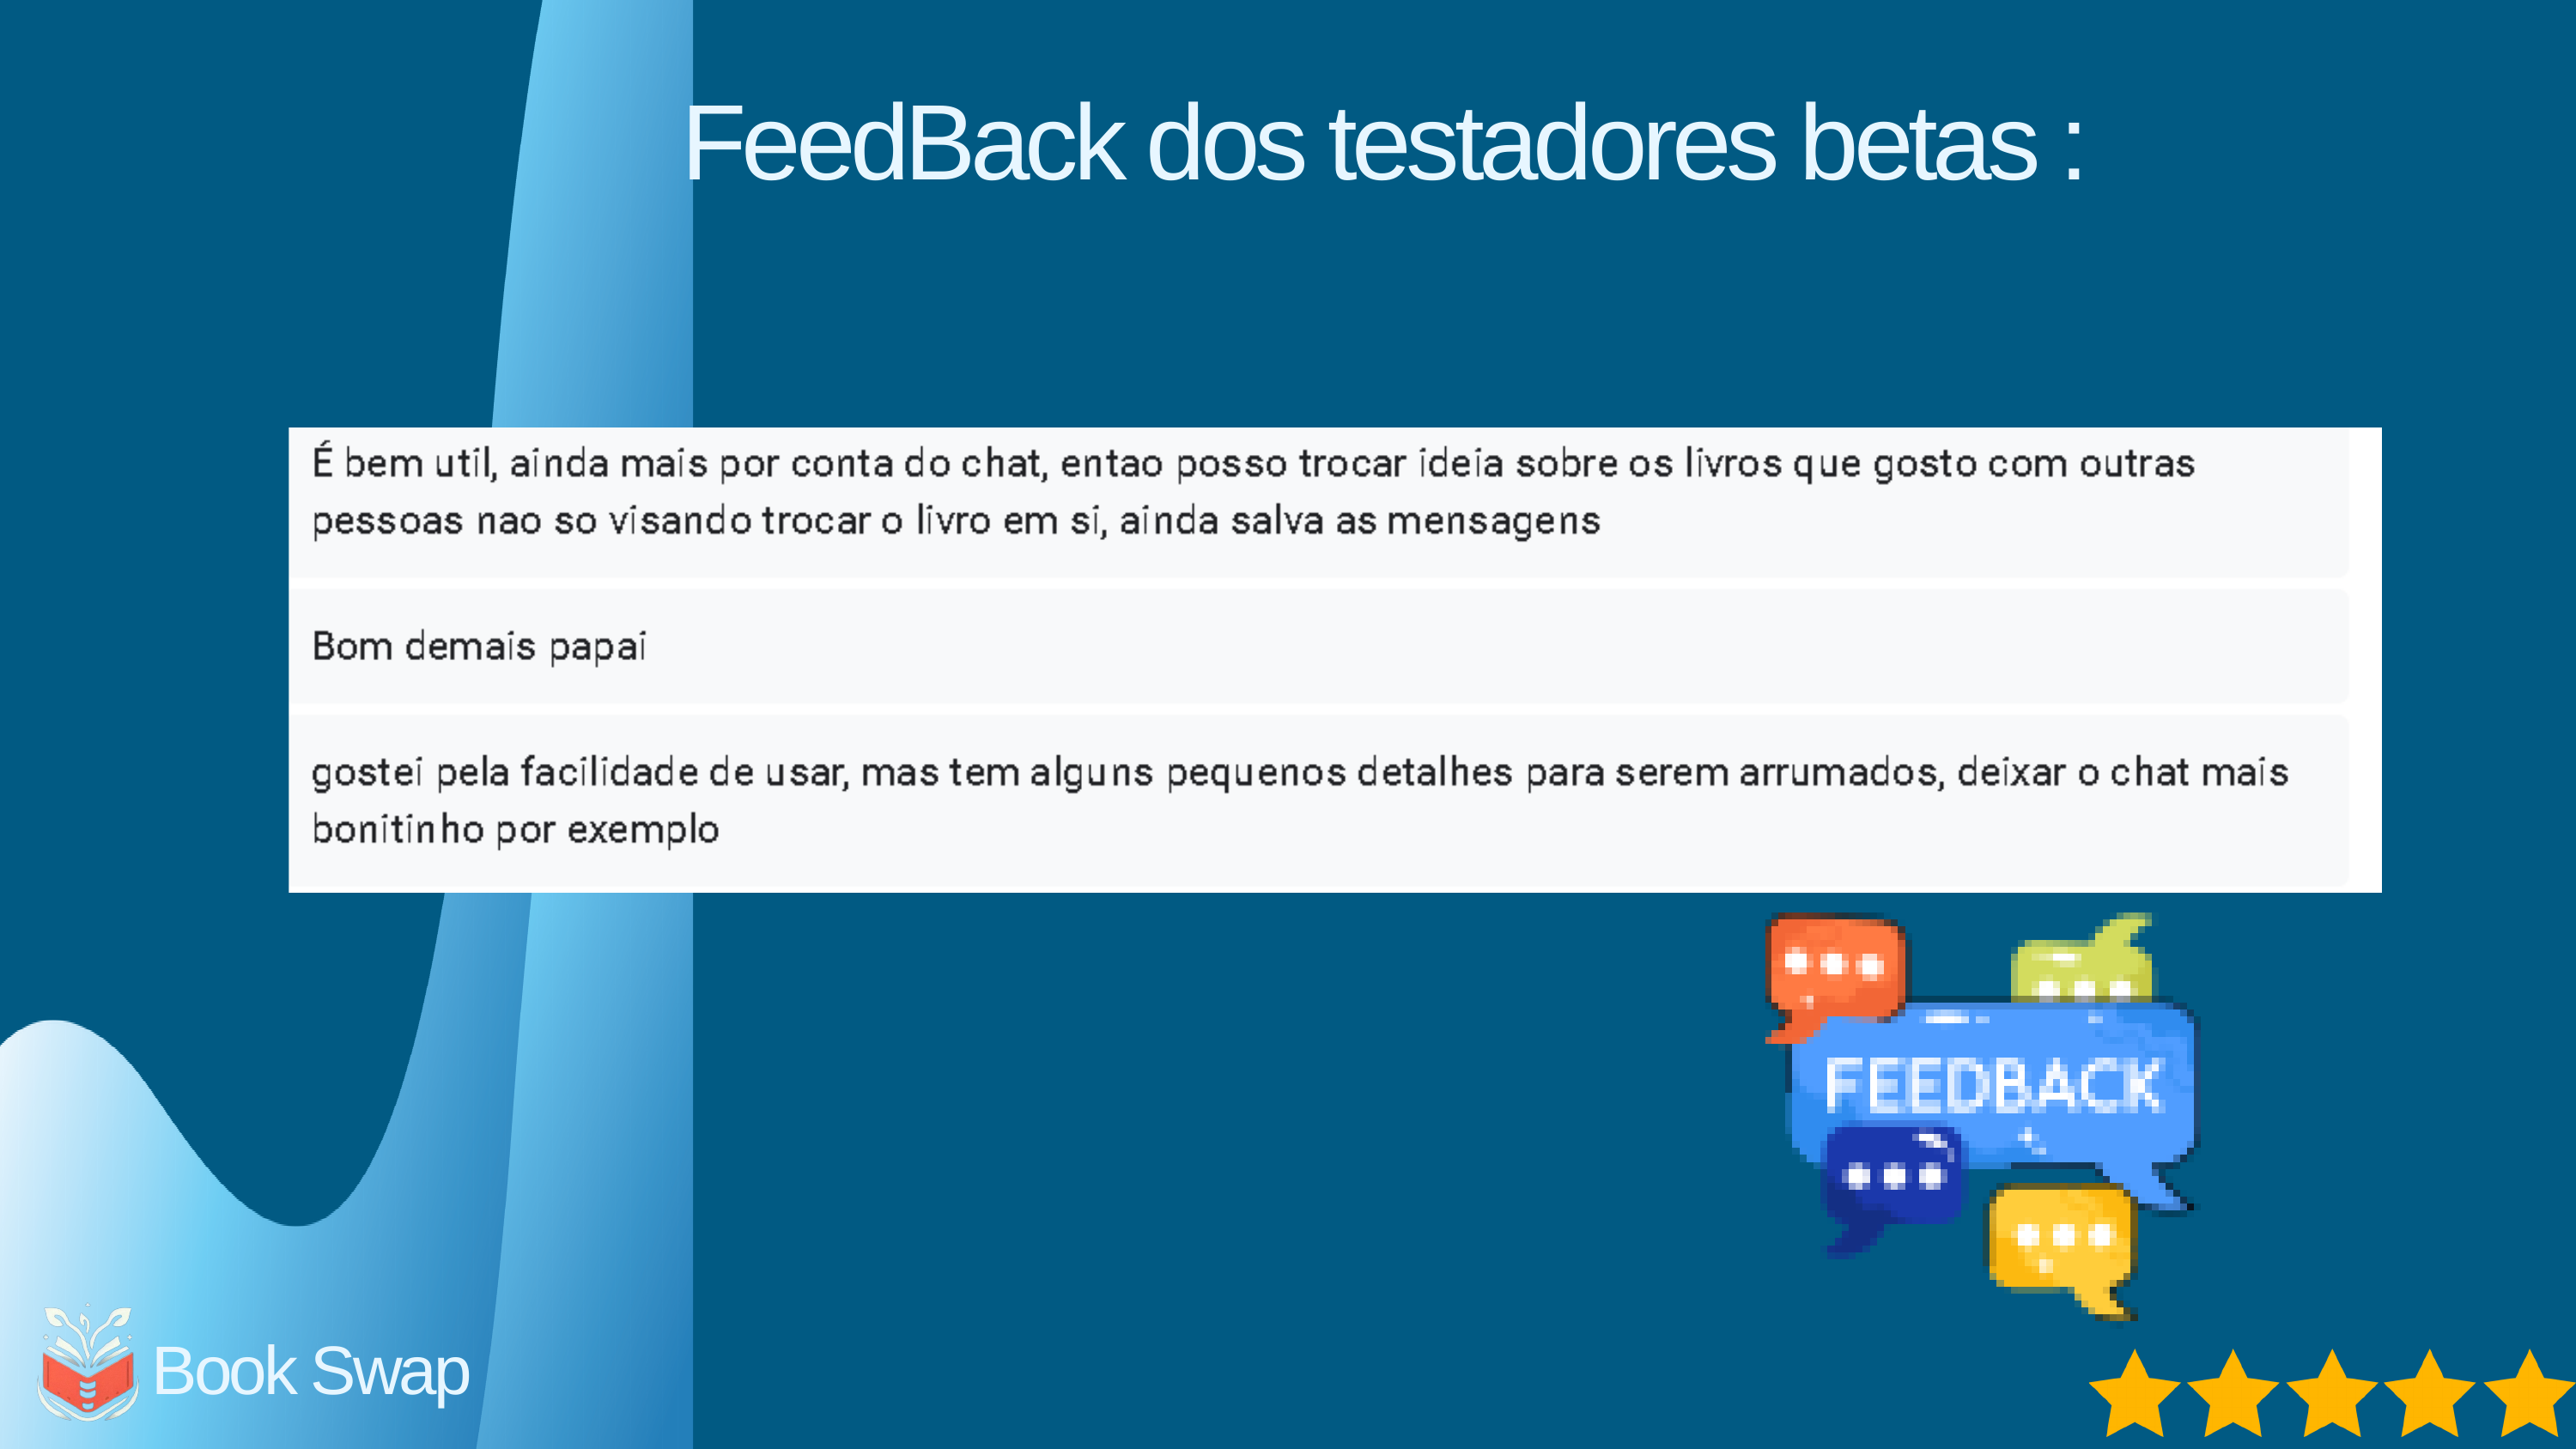

Um
FeedBack dos testadores betas :

Book Swap